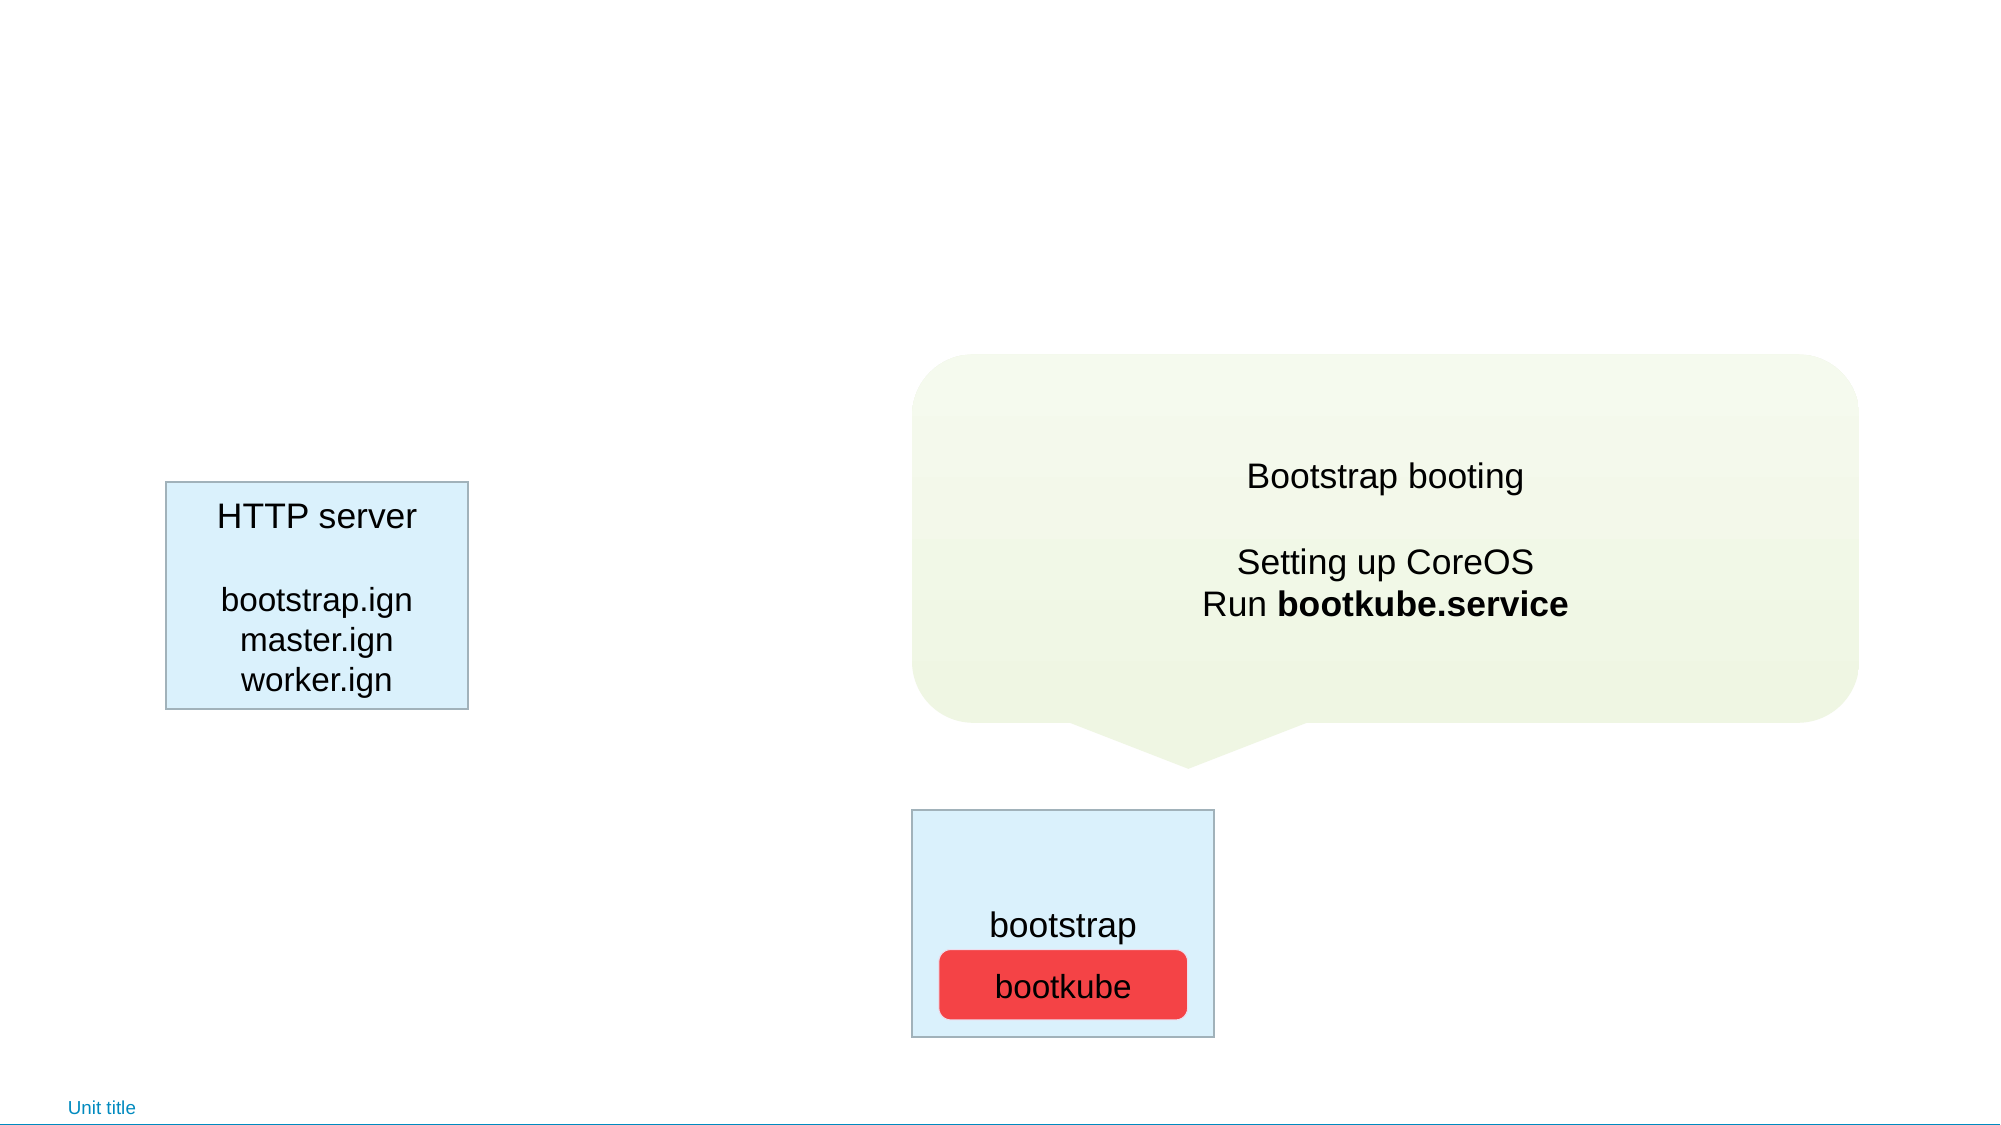

Bootstrap booting

Setting up CoreOS
Run bootkube.service
api
6443
HTTP server
bootstrap.ign
master.ign
worker.ign
api-int
22623
bootstrap
bootkube